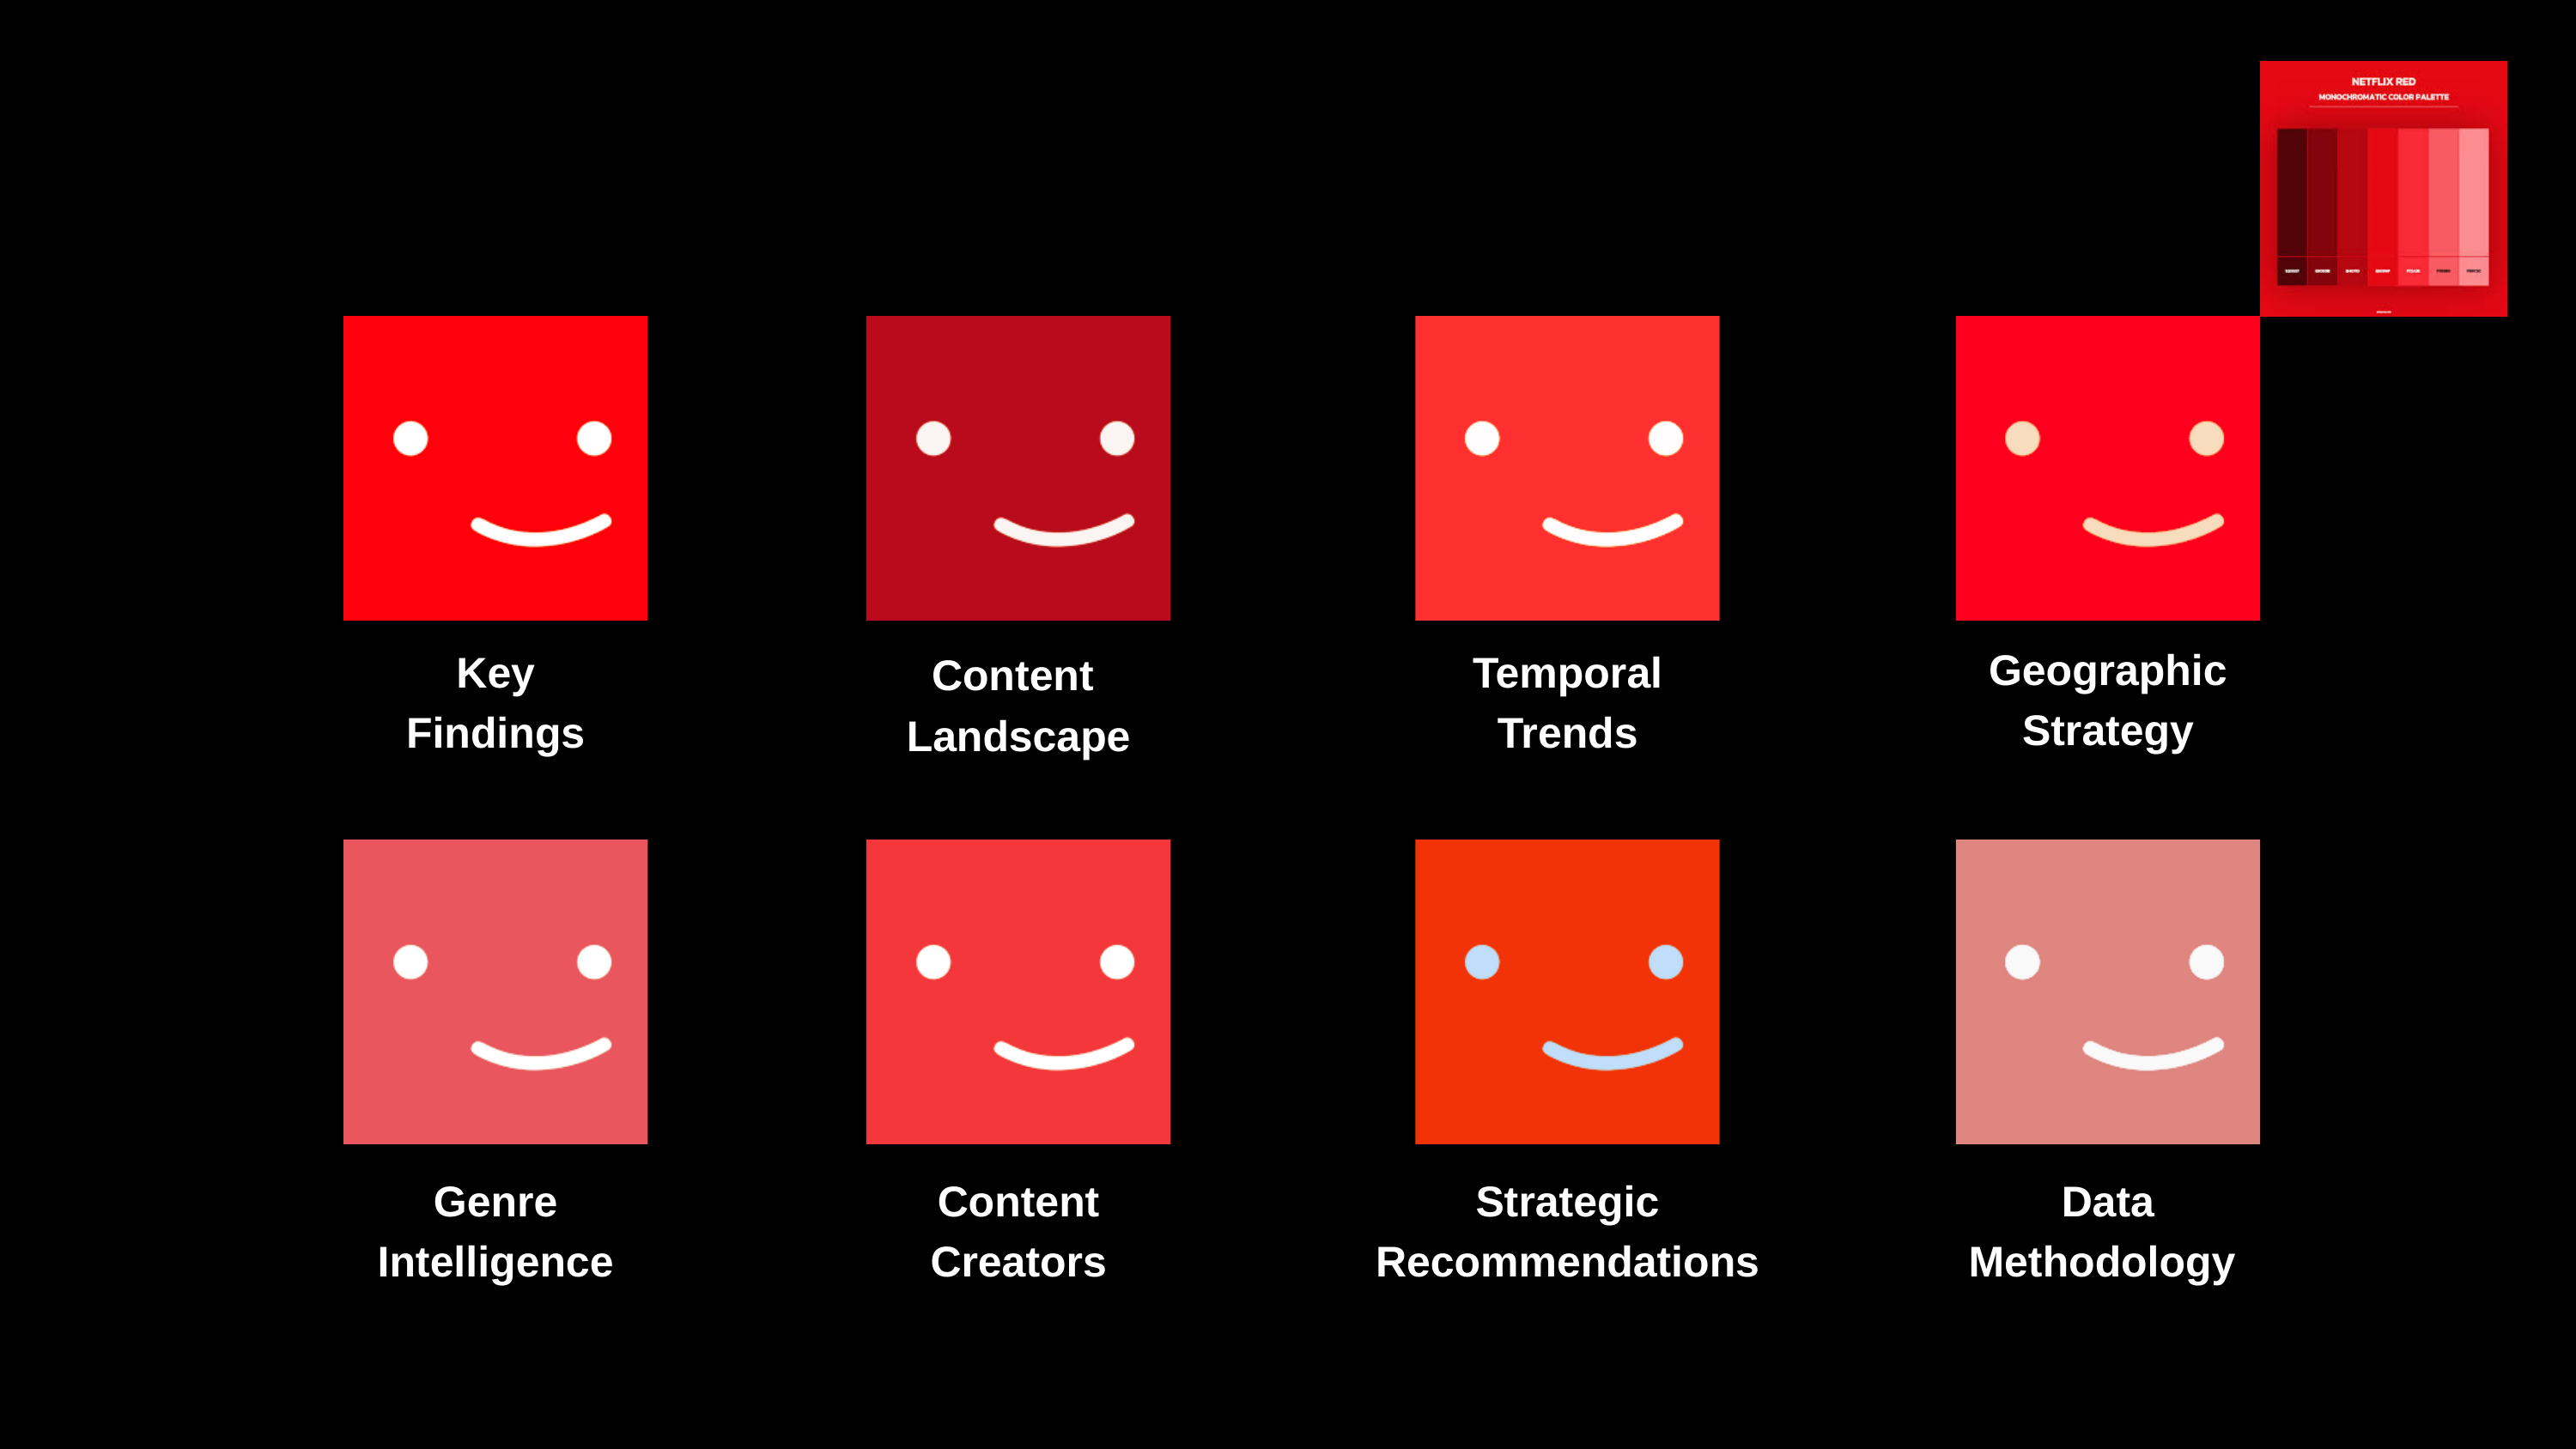

Geographic Strategy
 Key
Findings
Temporal Trends
Content
Landscape

Genre Intelligence
Content Creators
Strategic Recommendations
Data Methodology